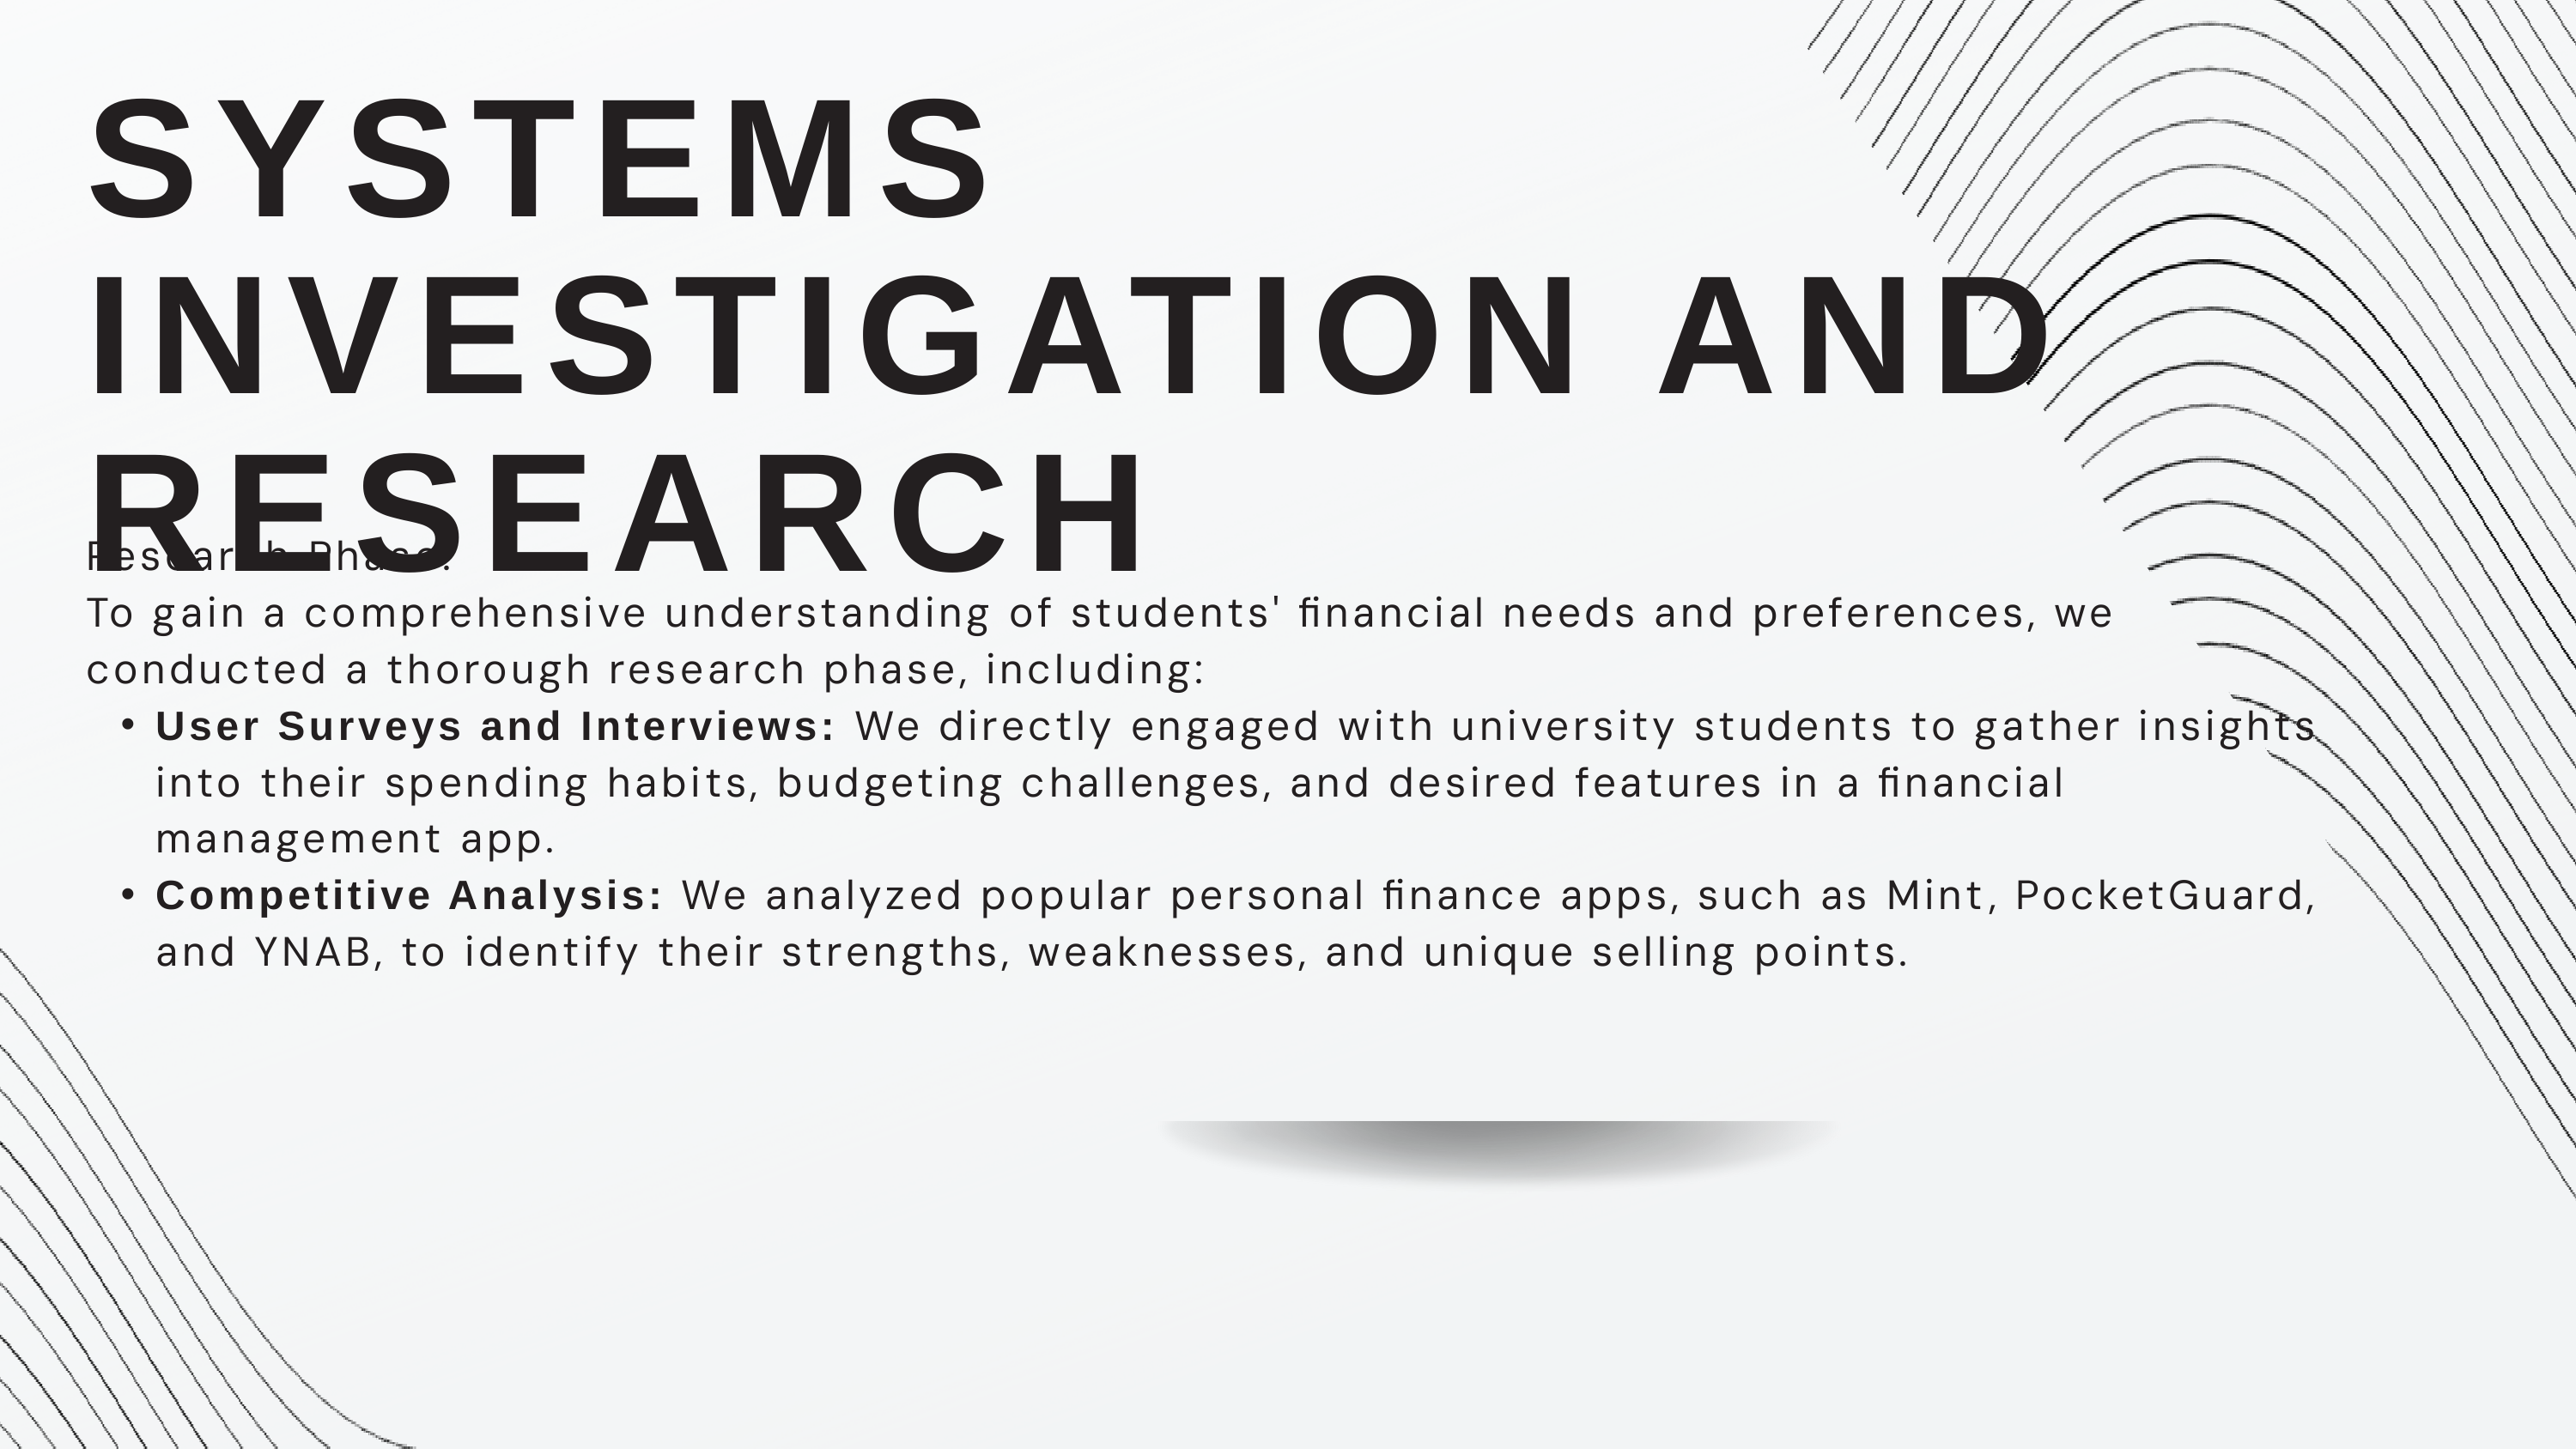

SYSTEMS INVESTIGATION AND RESEARCH

Research Phase:
To gain a comprehensive understanding of students' financial needs and preferences, we conducted a thorough research phase, including:
User Surveys and Interviews: We directly engaged with university students to gather insights into their spending habits, budgeting challenges, and desired features in a financial management app.
Competitive Analysis: We analyzed popular personal finance apps, such as Mint, PocketGuard, and YNAB, to identify their strengths, weaknesses, and unique selling points.